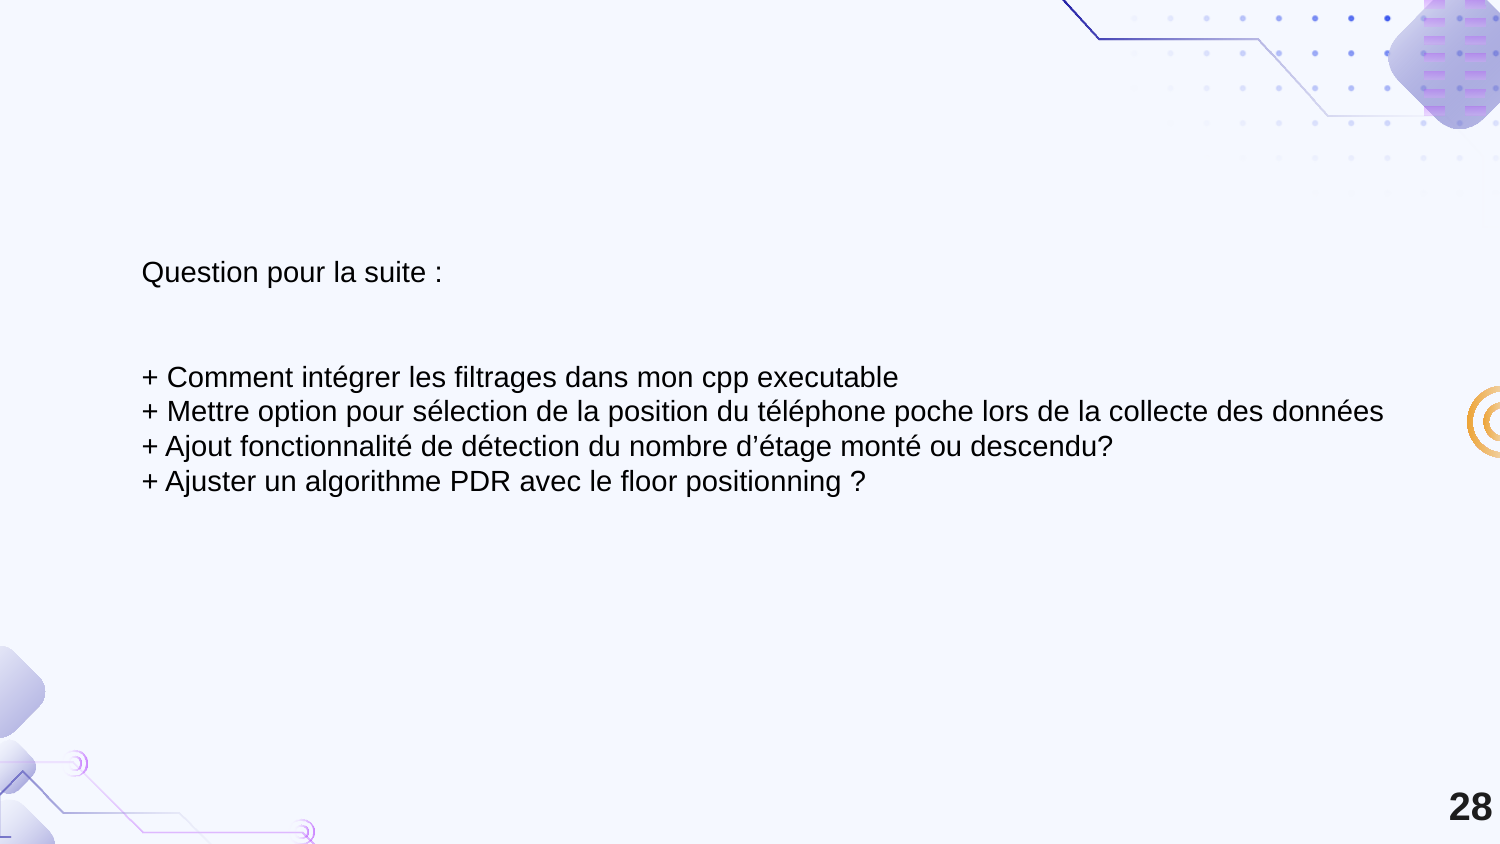

Question pour la suite :

+ Comment intégrer les filtrages dans mon cpp executable
+ Mettre option pour sélection de la position du téléphone poche lors de la collecte des données
+ Ajout fonctionnalité de détection du nombre d’étage monté ou descendu?
+ Ajuster un algorithme PDR avec le floor positionning ?

28